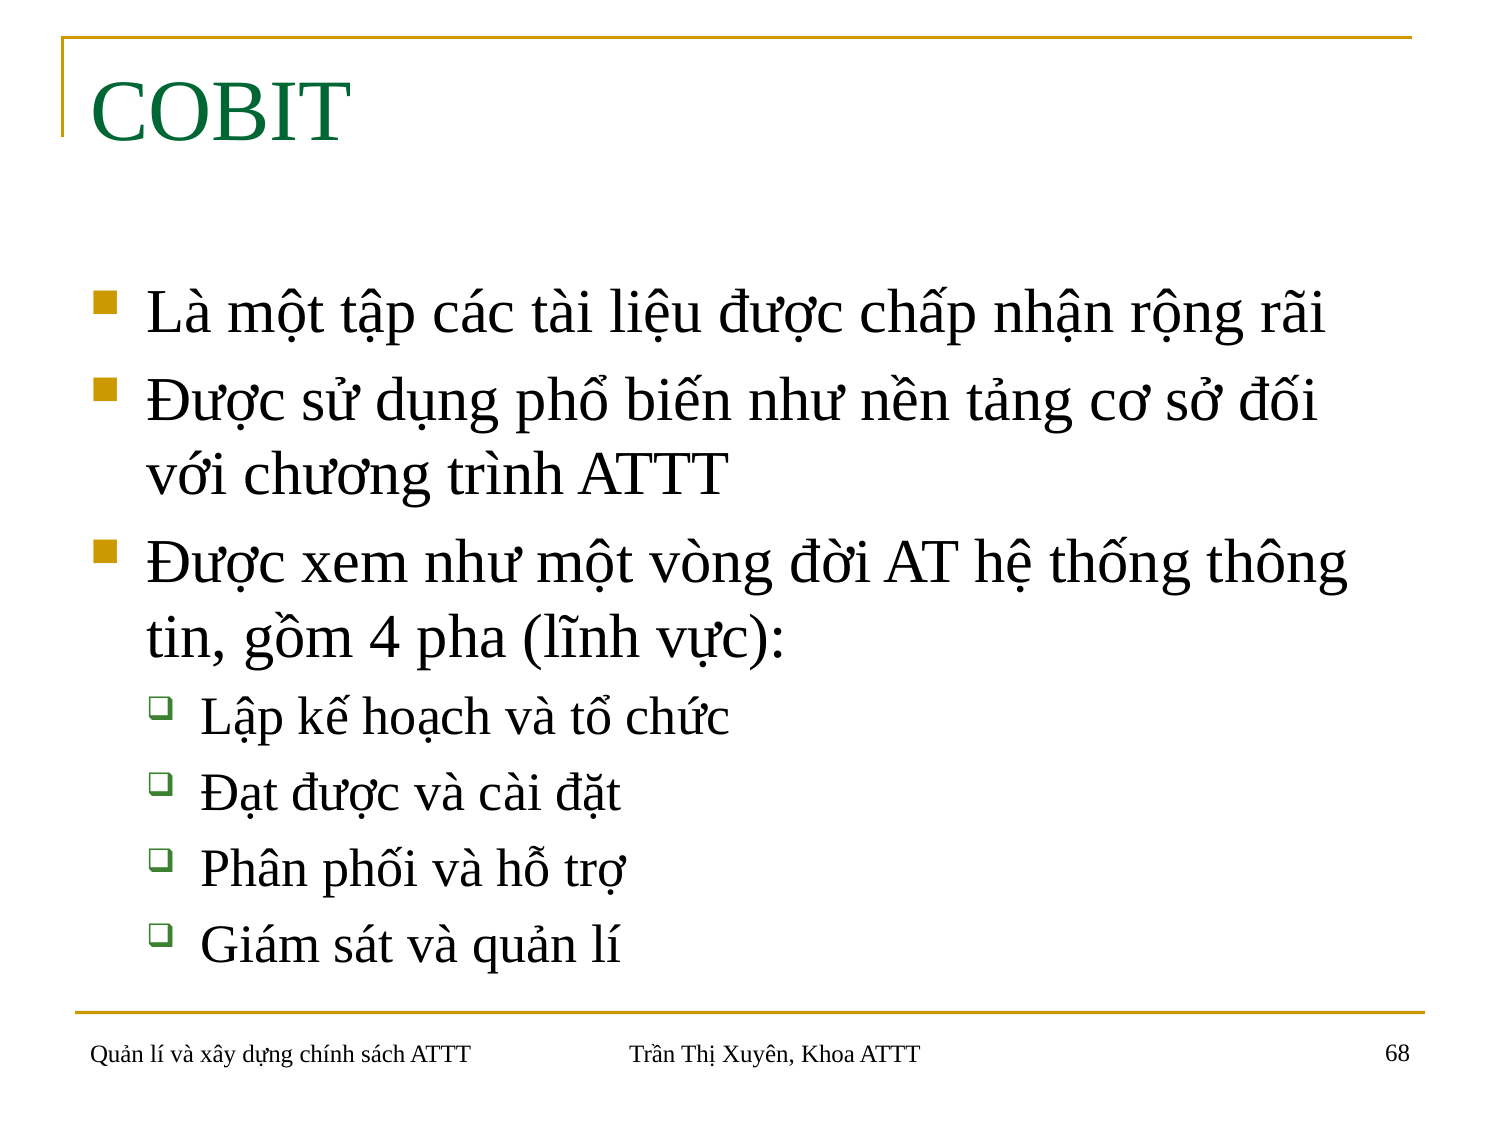

# COBIT
Là một tập các tài liệu được chấp nhận rộng rãi
Được sử dụng phổ biến như nền tảng cơ sở đối với chương trình ATTT
Được xem như một vòng đời AT hệ thống thông tin, gồm 4 pha (lĩnh vực):
Lập kế hoạch và tổ chức
Đạt được và cài đặt
Phân phối và hỗ trợ
Giám sát và quản lí

68
Quản lí và xây dựng chính sách ATTT
Trần Thị Xuyên, Khoa ATTT